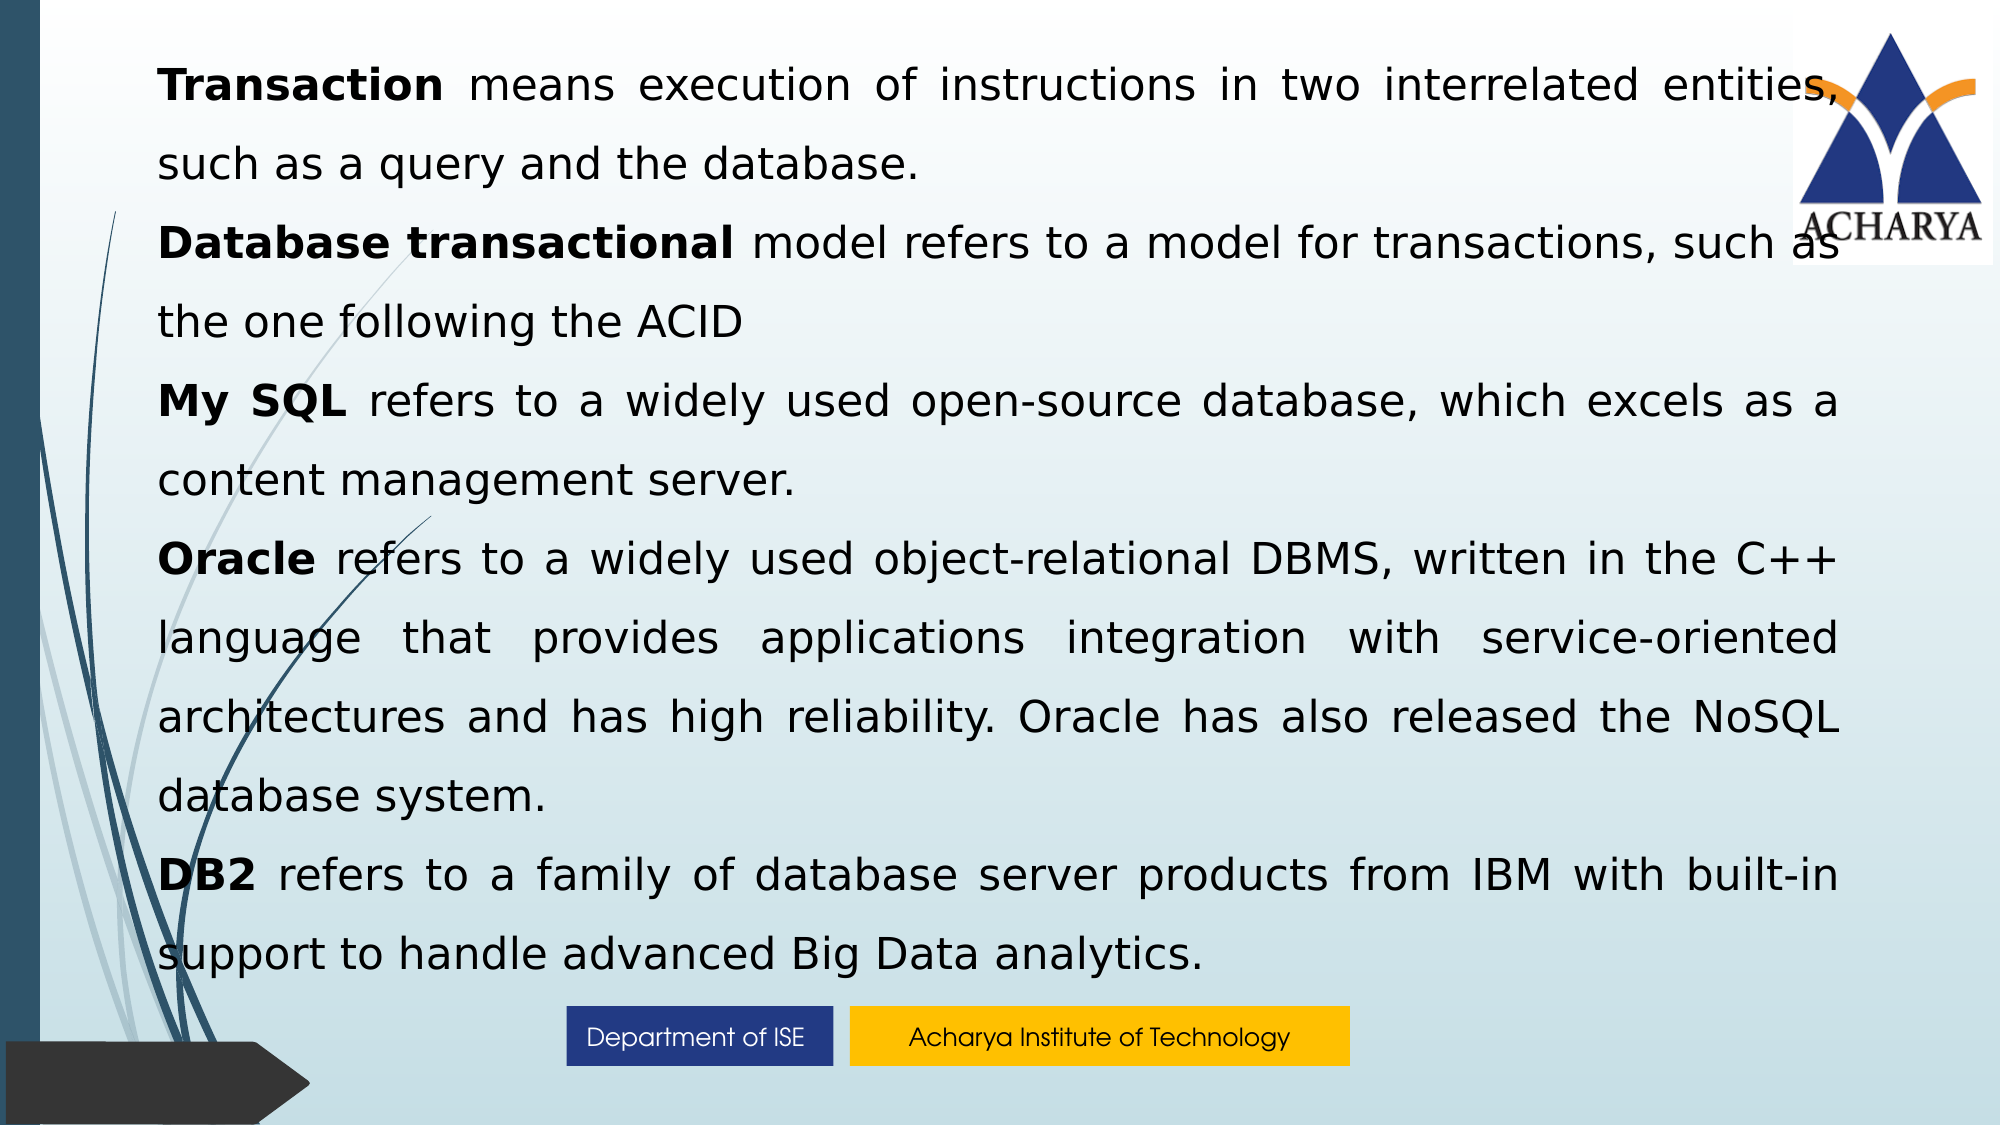

Transaction means execution of instructions in two interrelated entities, such as a query and the database.
Database transactional model refers to a model for transactions, such as the one following the ACID
My SQL refers to a widely used open-source database, which excels as a content management server.
Oracle refers to a widely used object-relational DBMS, written in the C++ language that provides applications integration with service-oriented architectures and has high reliability. Oracle has also released the NoSQL database system.
DB2 refers to a family of database server products from IBM with built-in support to handle advanced Big Data analytics.